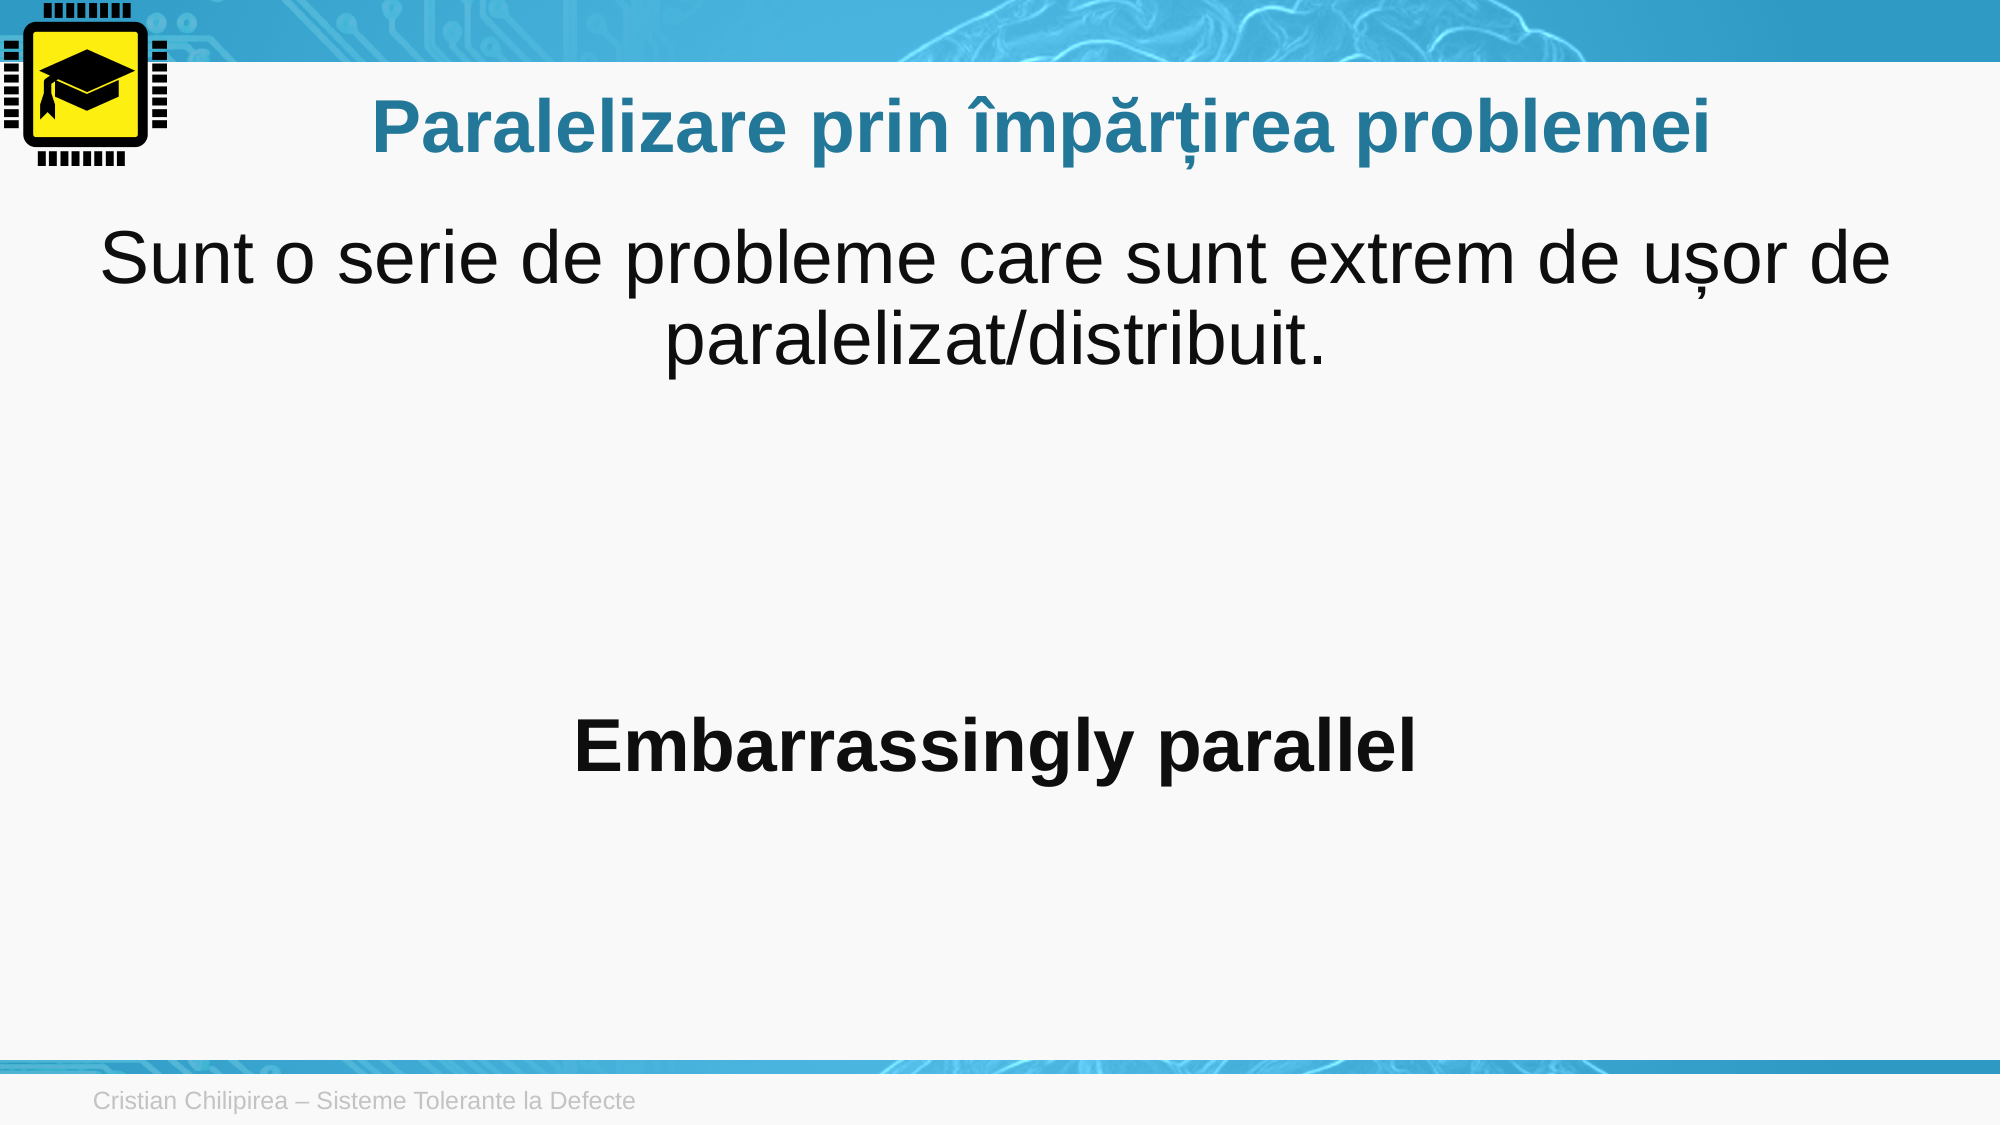

# Paralelizare prin împărțirea problemei
Sunt o serie de probleme care sunt extrem de ușor de paralelizat/distribuit.

Embarrassingly parallel

Cristian Chilipirea – Sisteme Tolerante la Defecte